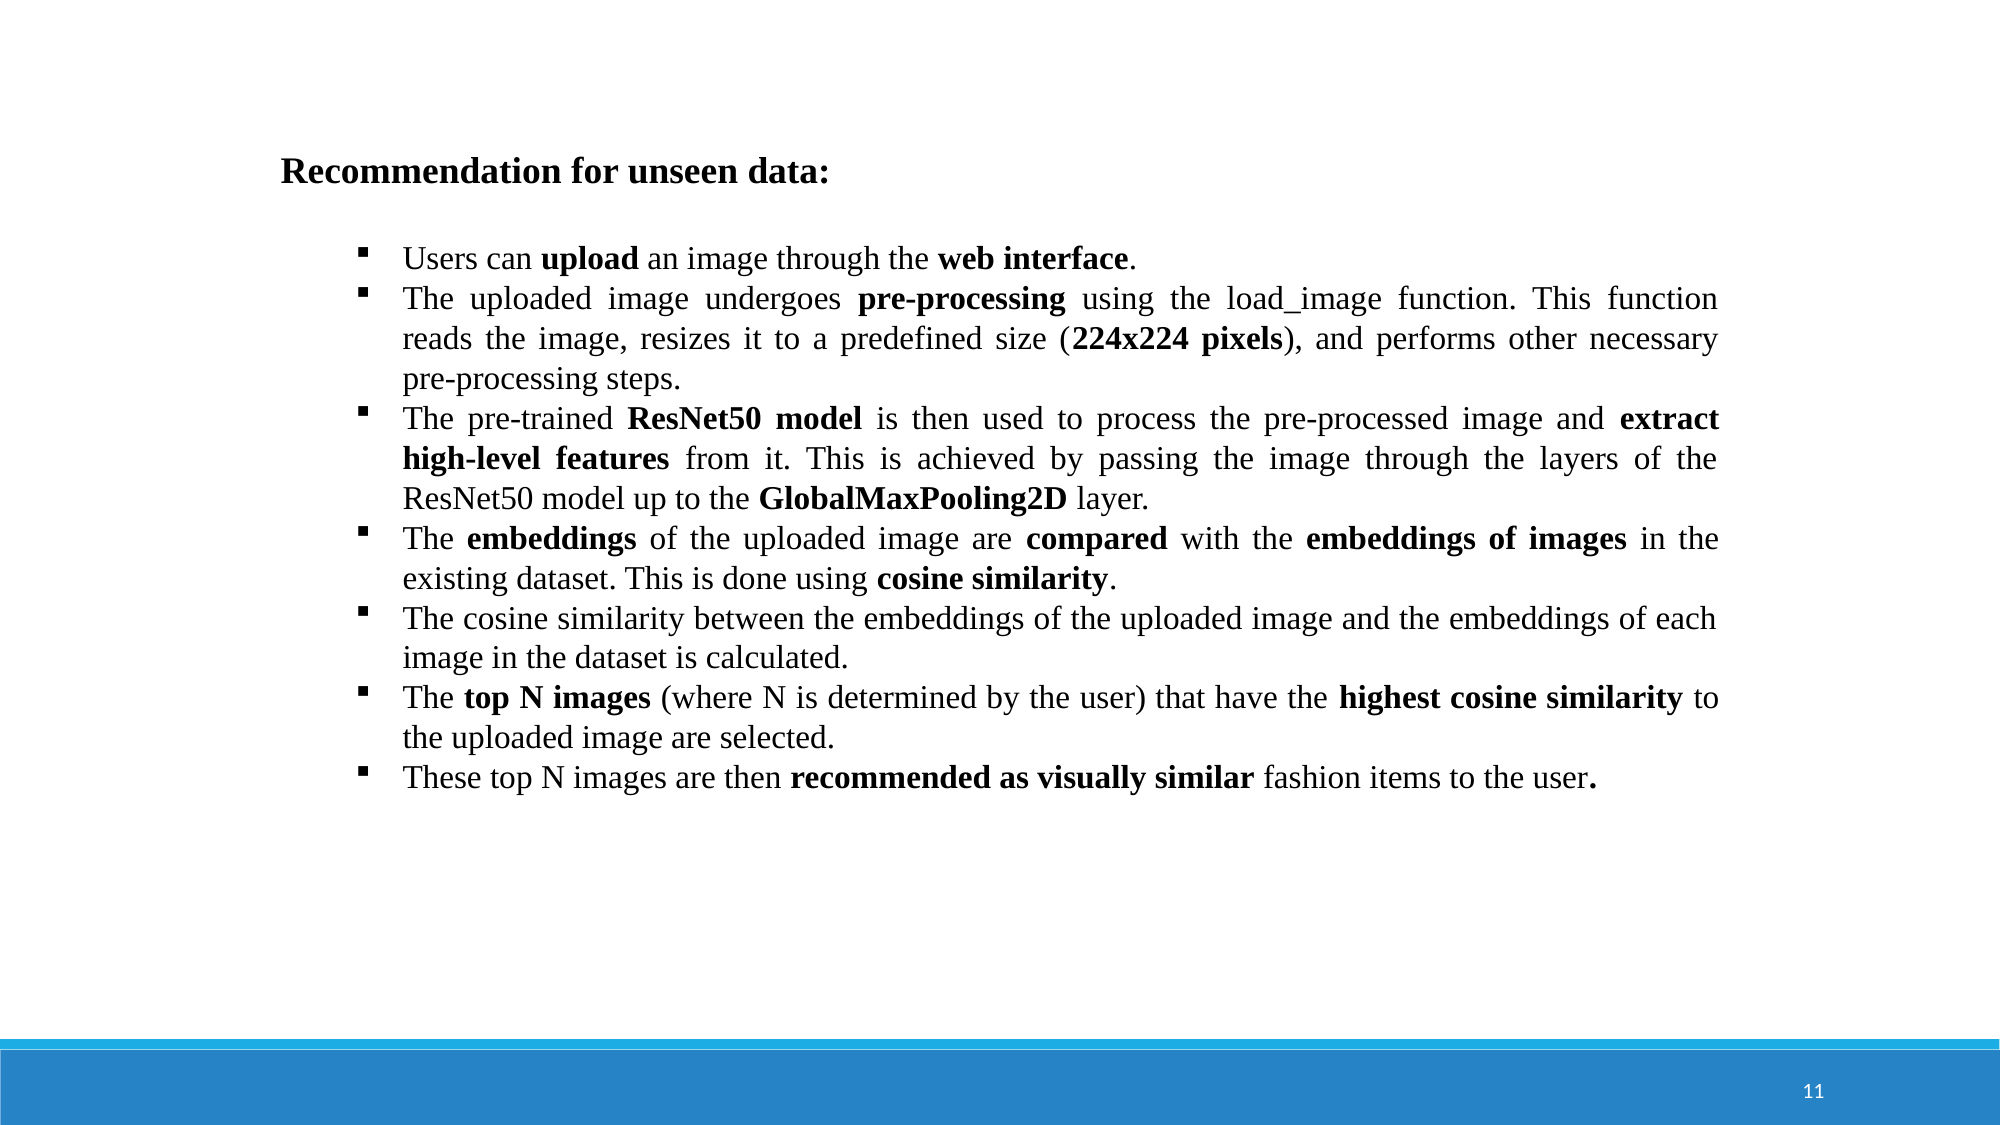

Recommendation for unseen data:

Users can upload an image through the web interface.
The uploaded image undergoes pre-processing using the load_image function. This function reads the image, resizes it to a predefined size (224x224 pixels), and performs other necessary pre-processing steps.
The pre-trained ResNet50 model is then used to process the pre-processed image and extract high-level features from it. This is achieved by passing the image through the layers of the ResNet50 model up to the GlobalMaxPooling2D layer.
The embeddings of the uploaded image are compared with the embeddings of images in the existing dataset. This is done using cosine similarity.
The cosine similarity between the embeddings of the uploaded image and the embeddings of each image in the dataset is calculated.
The top N images (where N is determined by the user) that have the highest cosine similarity to the uploaded image are selected.
These top N images are then recommended as visually similar fashion items to the user.

11